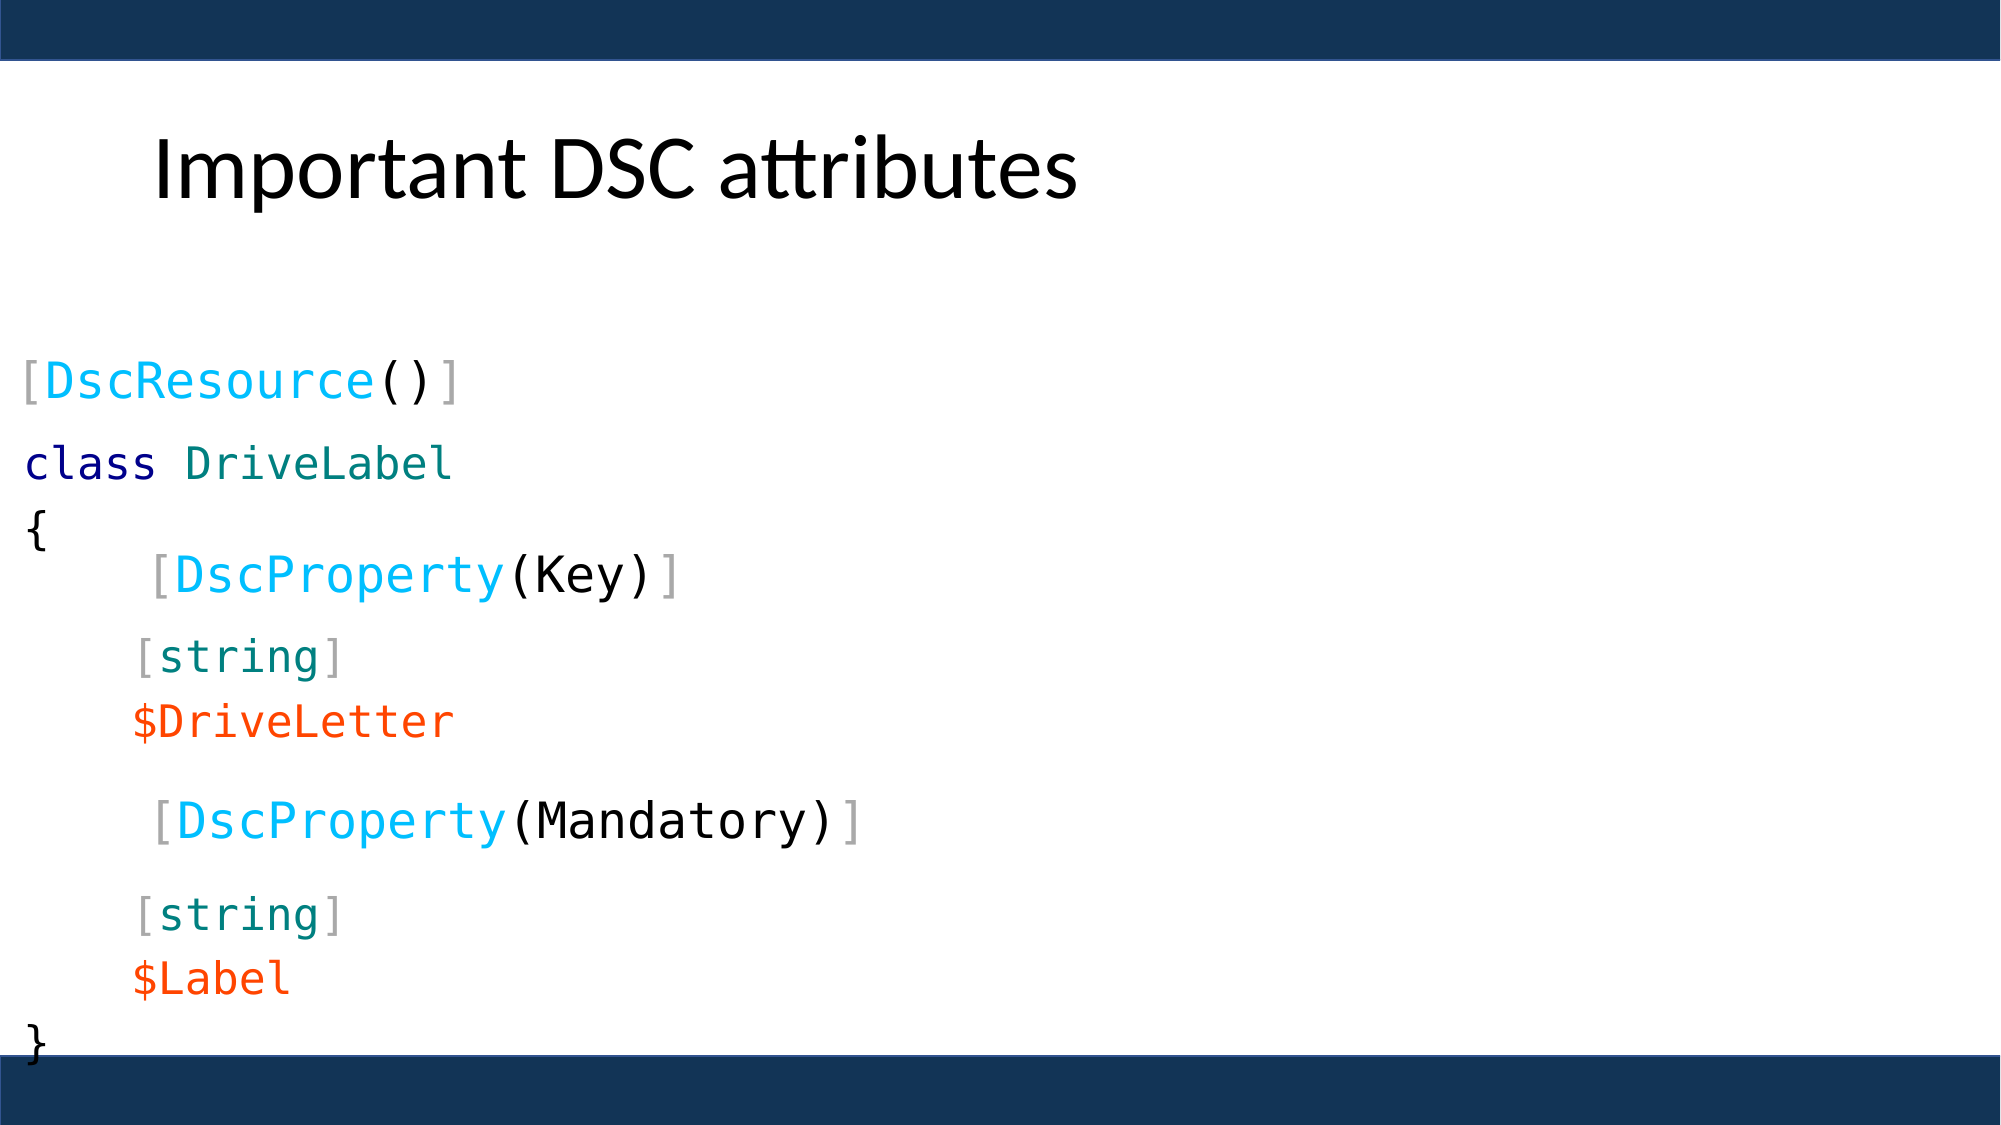

# Important DSC attributes
[DscResource()]

class DriveLabel
{

    [string]
    $DriveLetter

    [string]
    $Label
}
[DscProperty(Key)]
[DscProperty(Mandatory)]